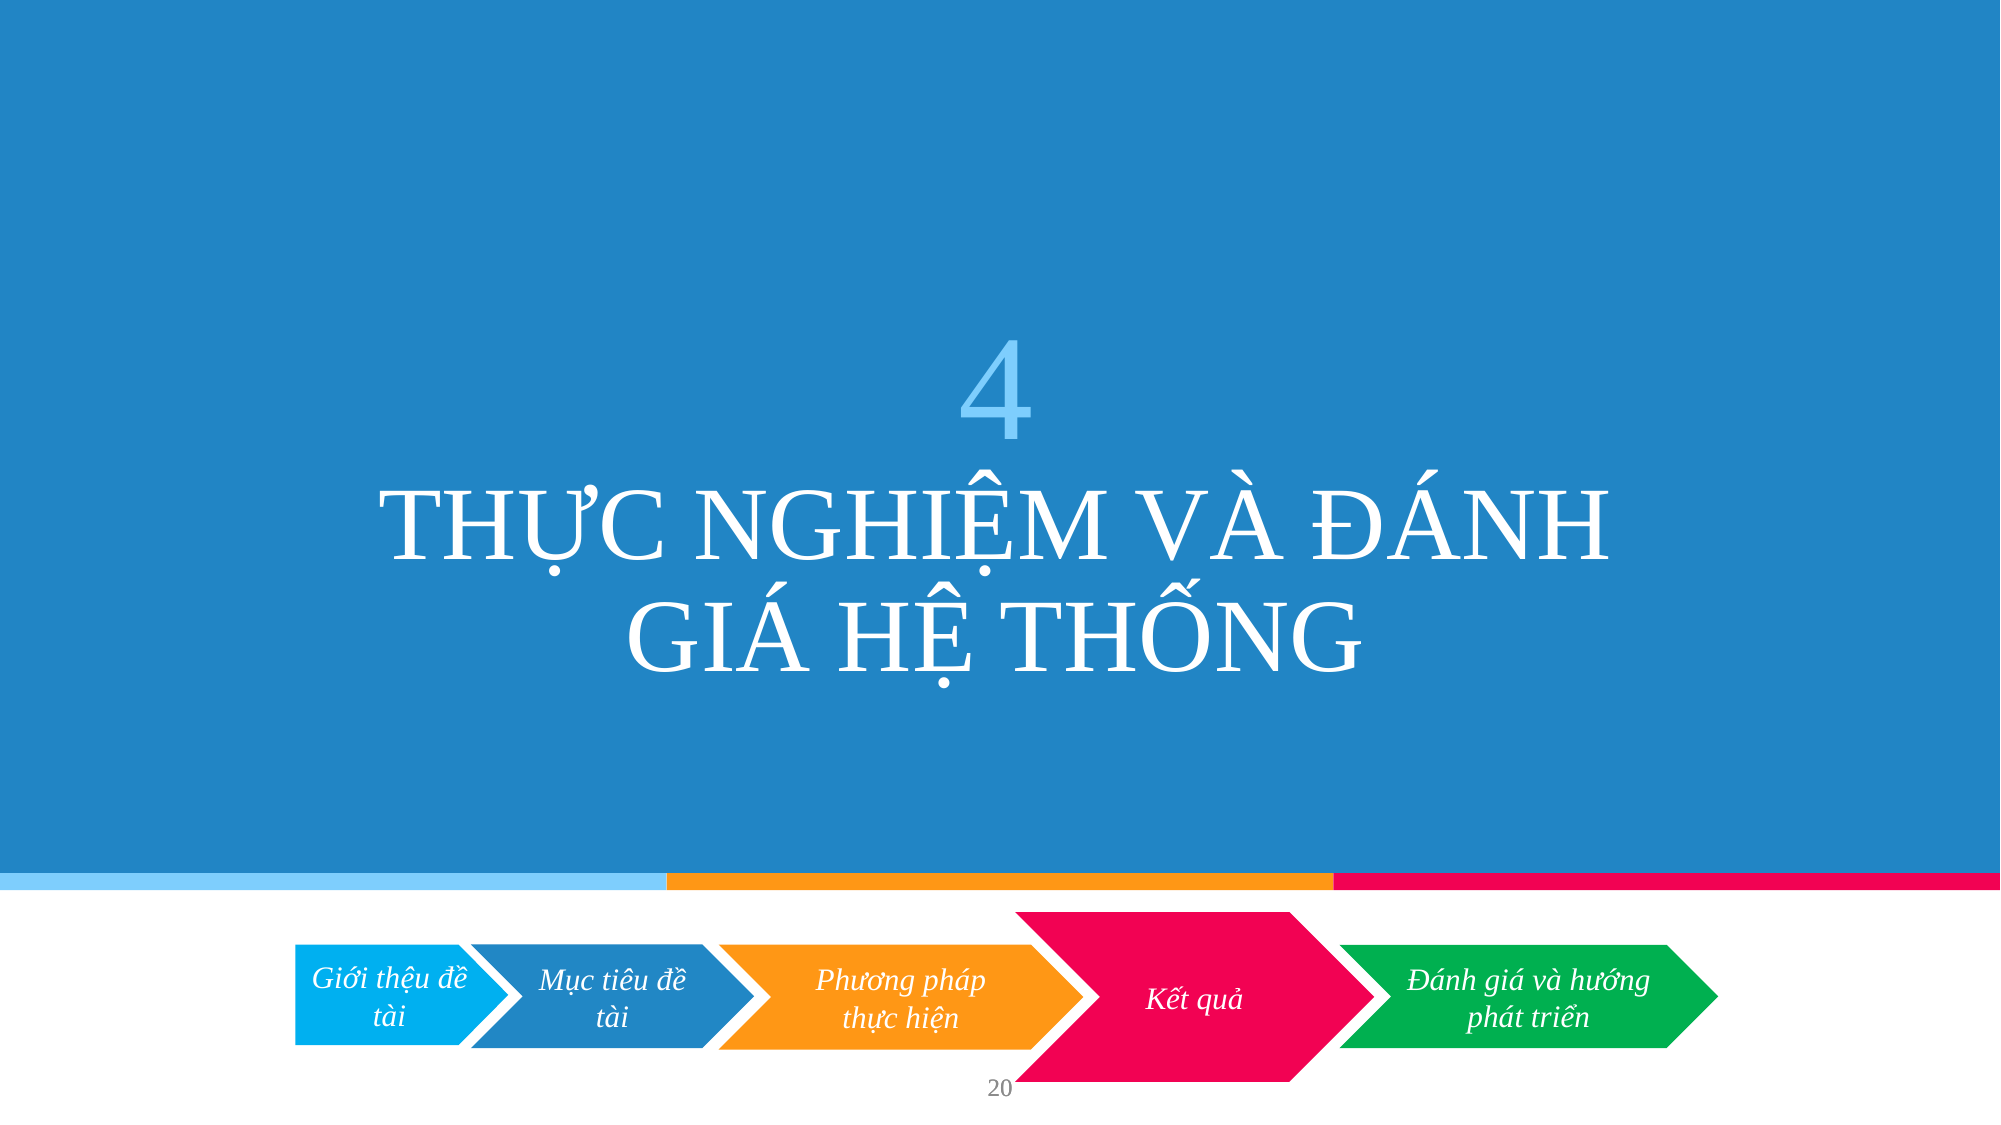

# 4
THỰC NGHIỆM VÀ ĐÁNH GIÁ HỆ THỐNG
Kết quả
Phương pháp thực hiện
Đánh giá và hướng phát triển
Mục tiêu đề tài
Giới thệu đề tài
20
20